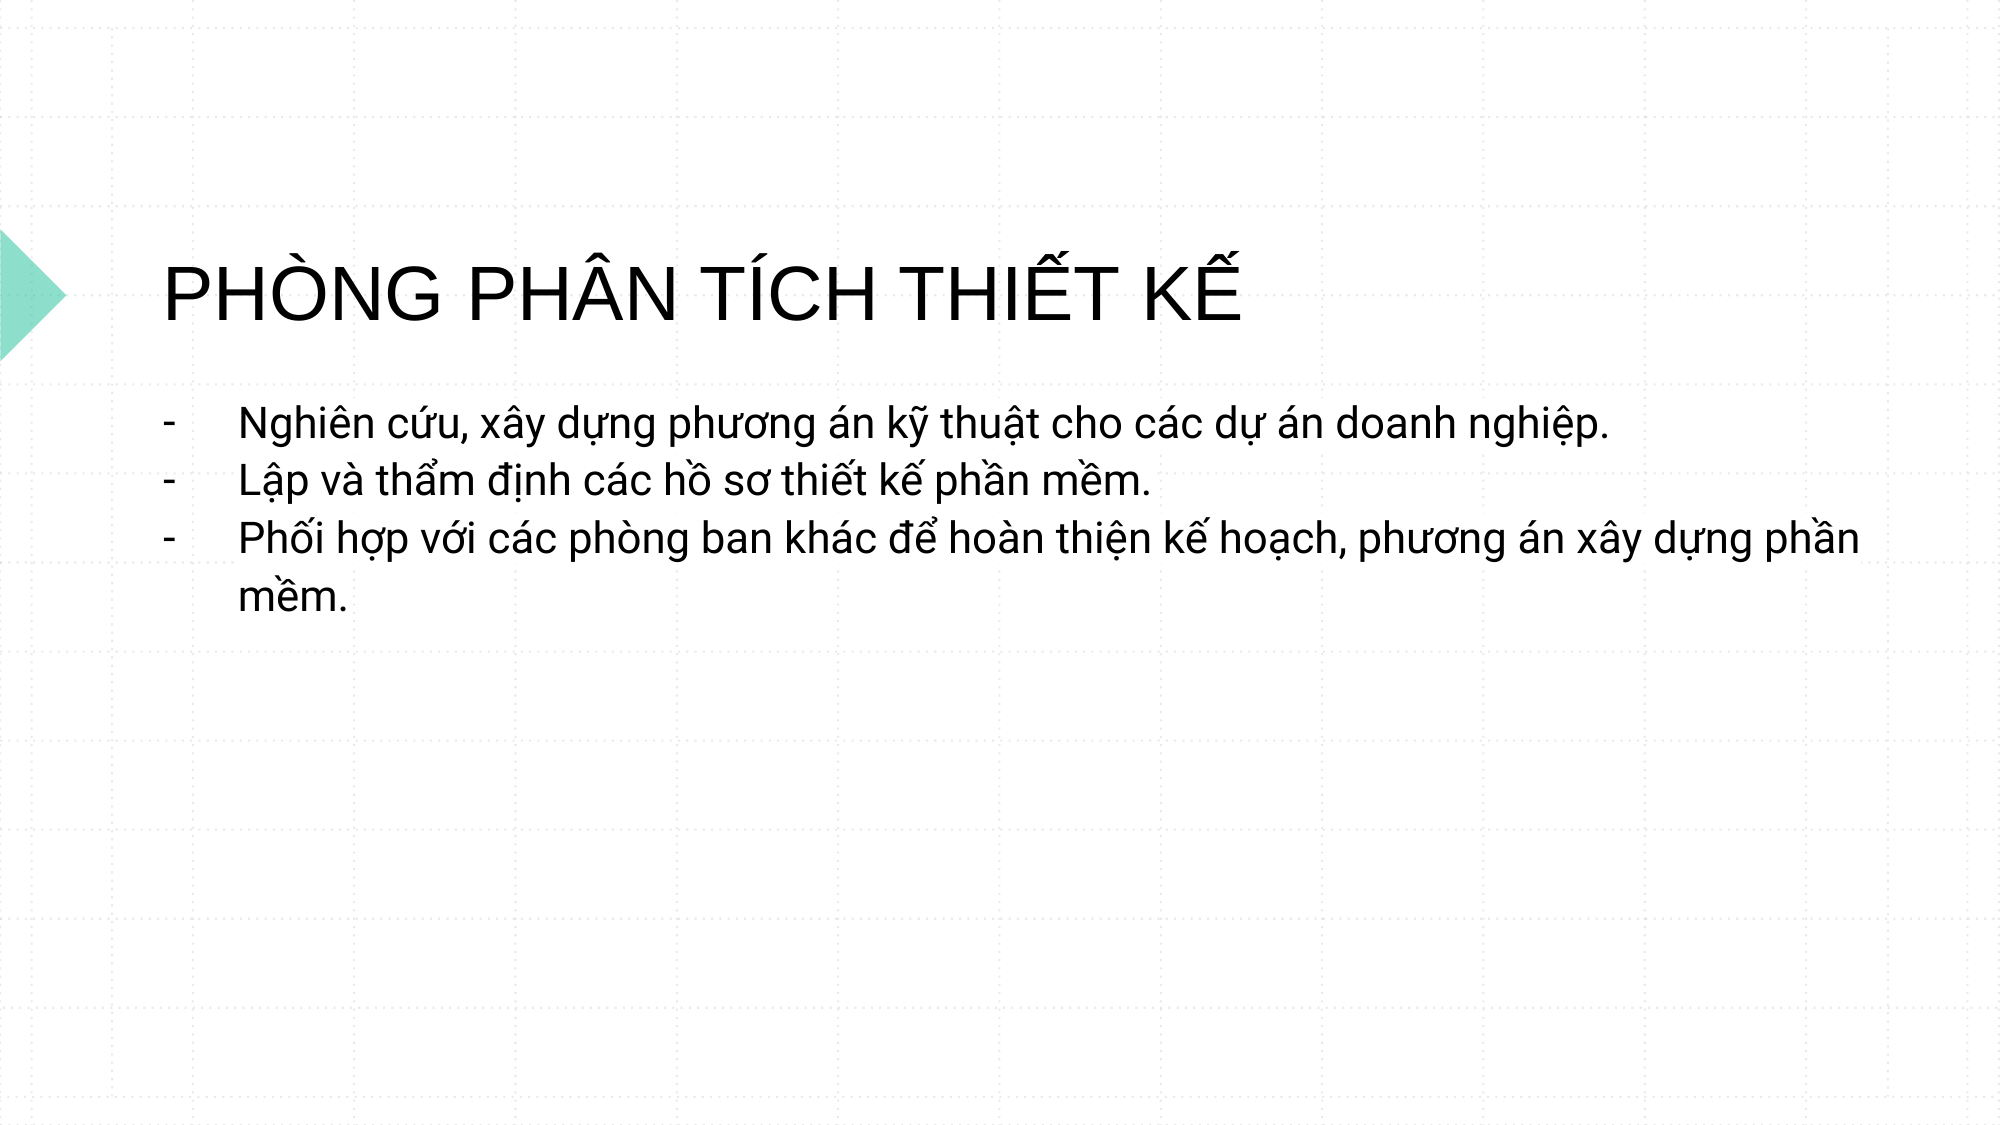

PHÒNG PHÂN TÍCH THIẾT KẾ
Nghiên cứu, xây dựng phương án kỹ thuật cho các dự án doanh nghiệp.
Lập và thẩm định các hồ sơ thiết kế phần mềm.
Phối hợp với các phòng ban khác để hoàn thiện kế hoạch, phương án xây dựng phần mềm.